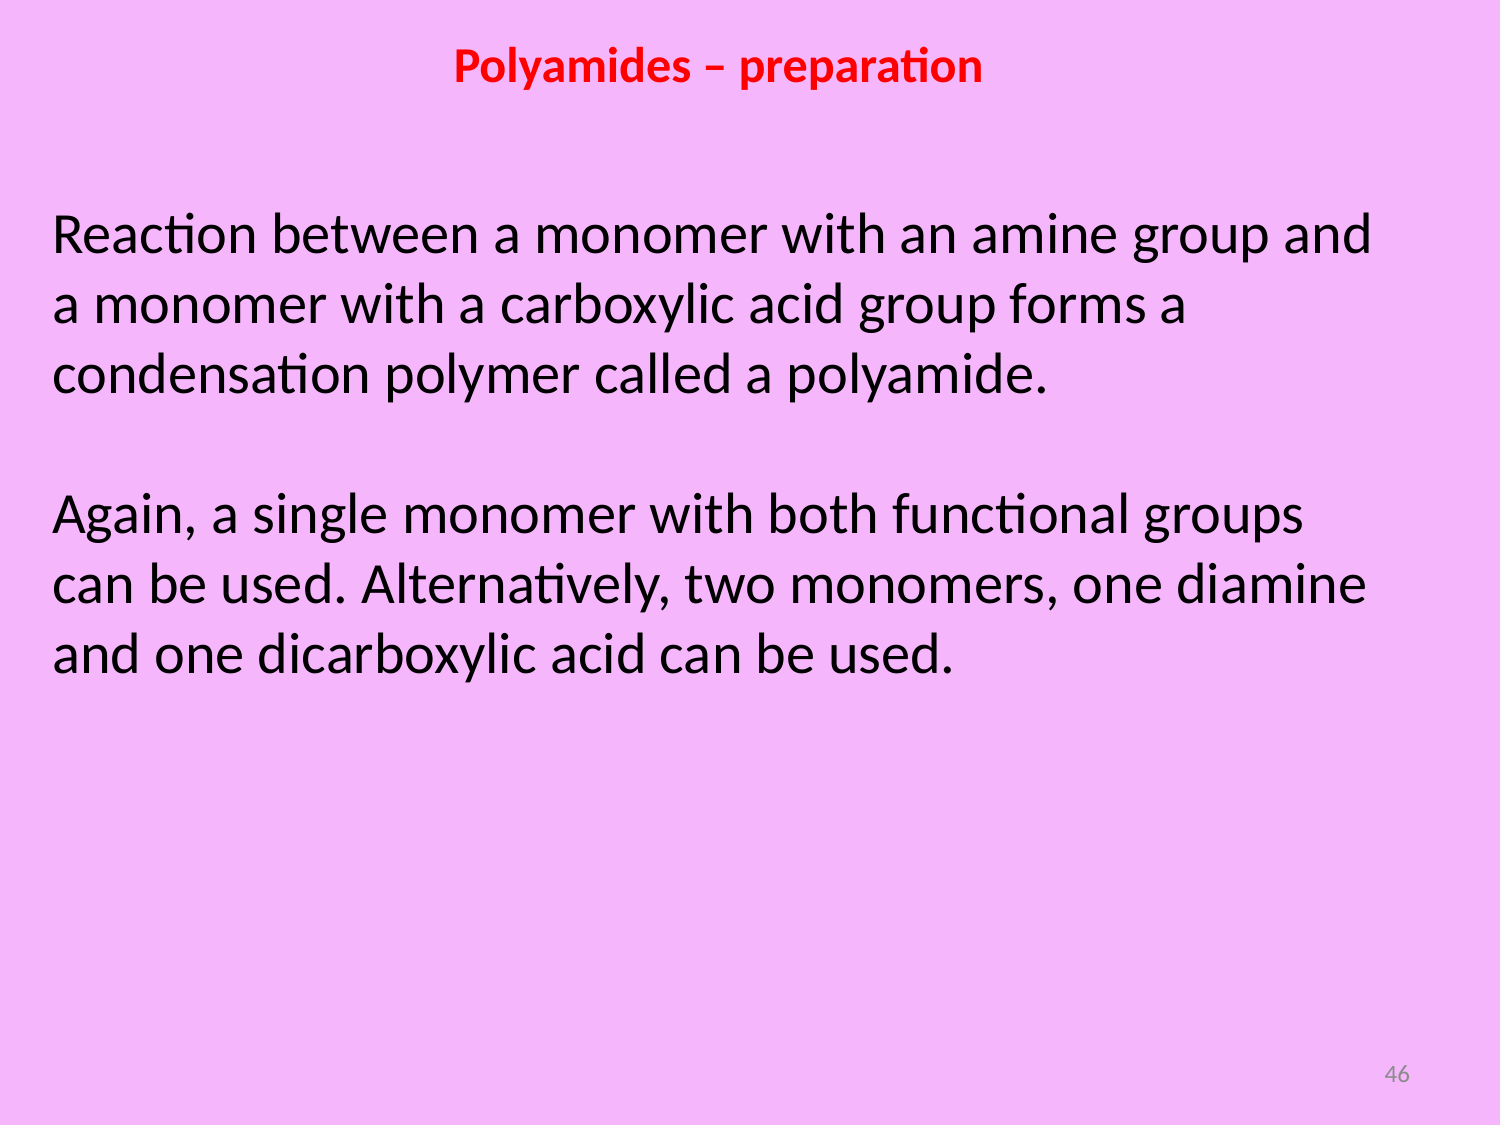

# Polyamides – preparation
Reaction between a monomer with an amine group and a monomer with a carboxylic acid group forms a condensation polymer called a polyamide.

Again, a single monomer with both functional groups can be used. Alternatively, two monomers, one diamine and one dicarboxylic acid can be used.
46